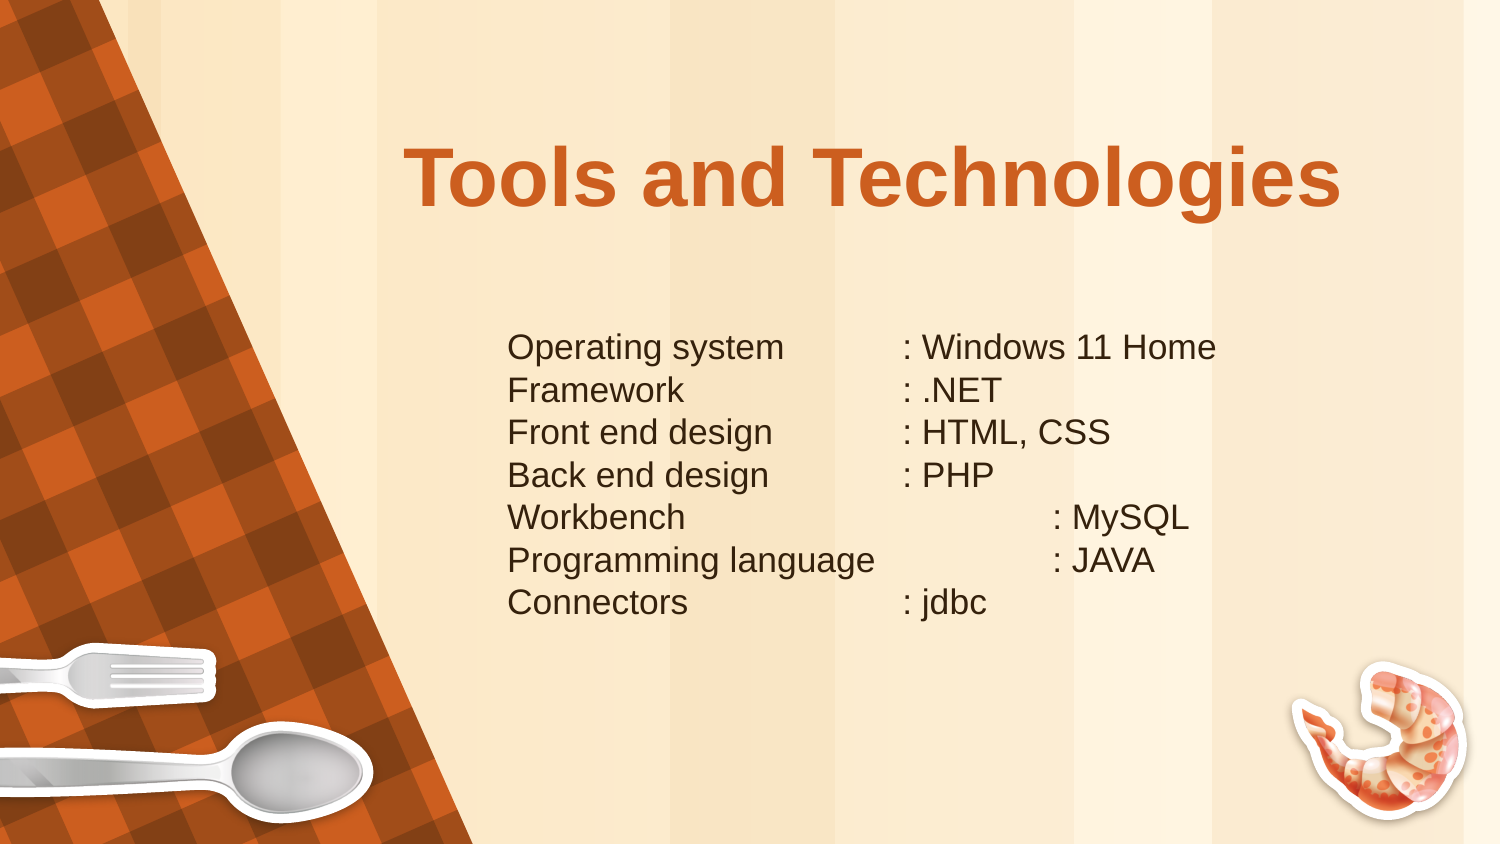

# Tools and Technologies
Operating system	    : Windows 11 Home
Framework          	    : .NET
Front end design	    : HTML, CSS
Back end design 	    : PHP
Workbench         	   	    : MySQL
Programming language	    : JAVA
Connectors		    : jdbc